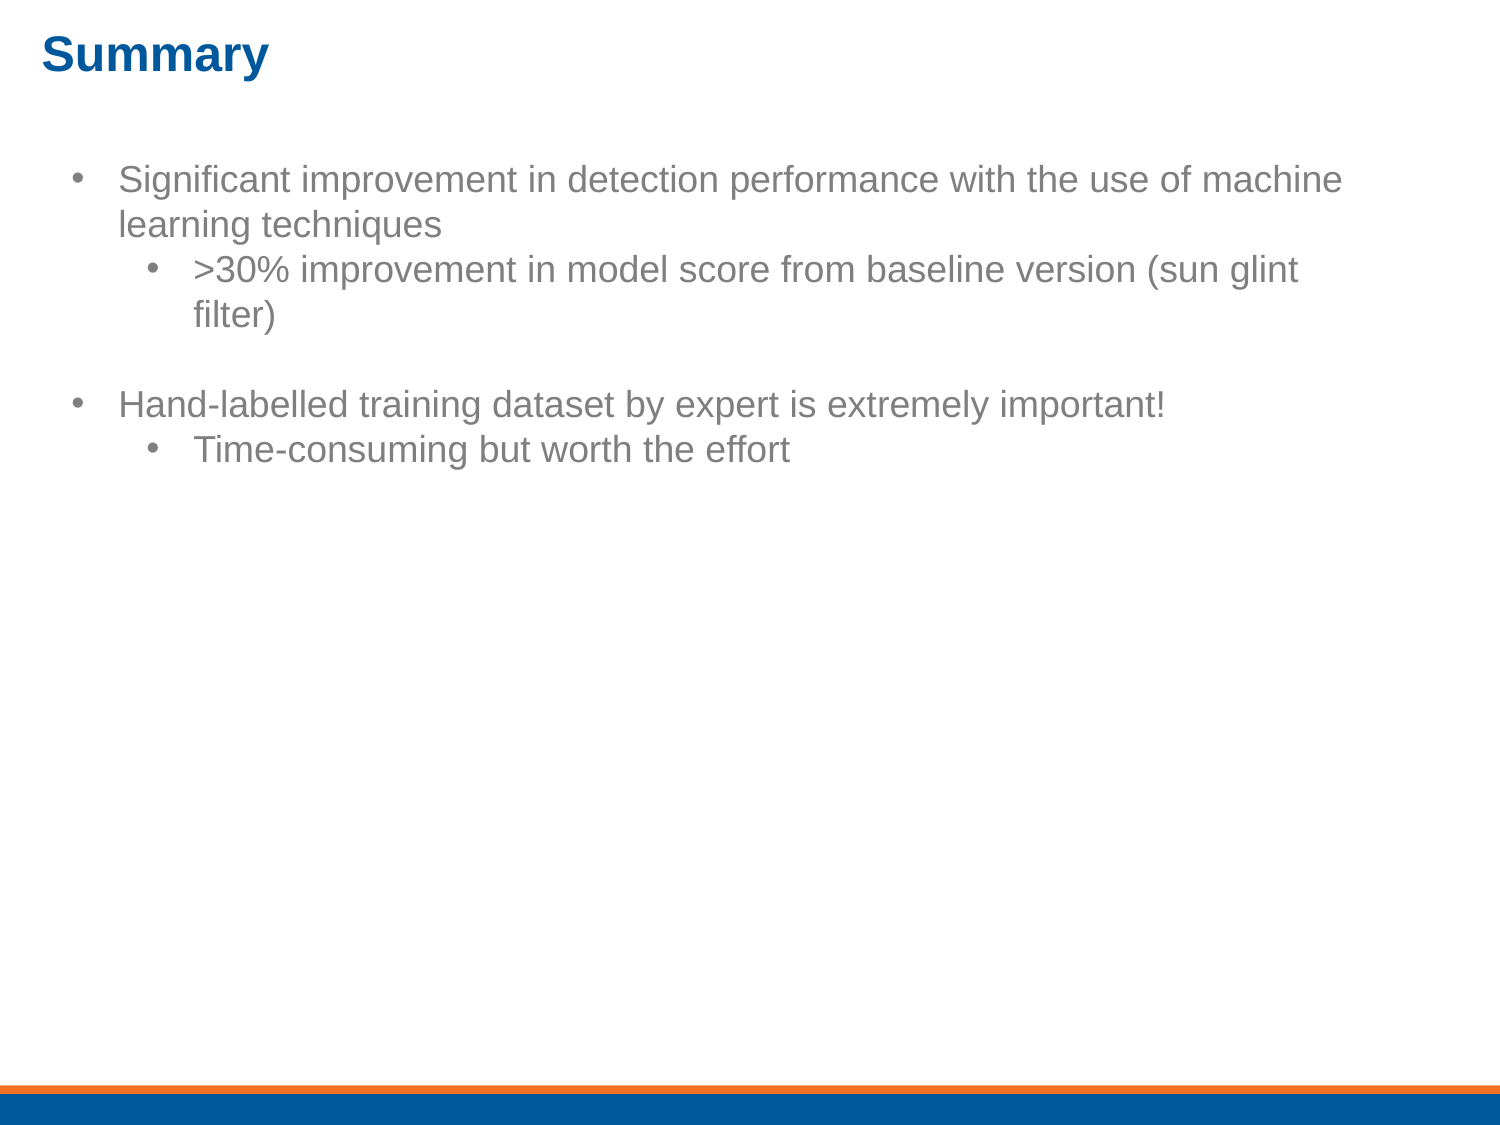

# Summary
Significant improvement in detection performance with the use of machine learning techniques
>30% improvement in model score from baseline version (sun glint filter)

Hand-labelled training dataset by expert is extremely important!
Time-consuming but worth the effort